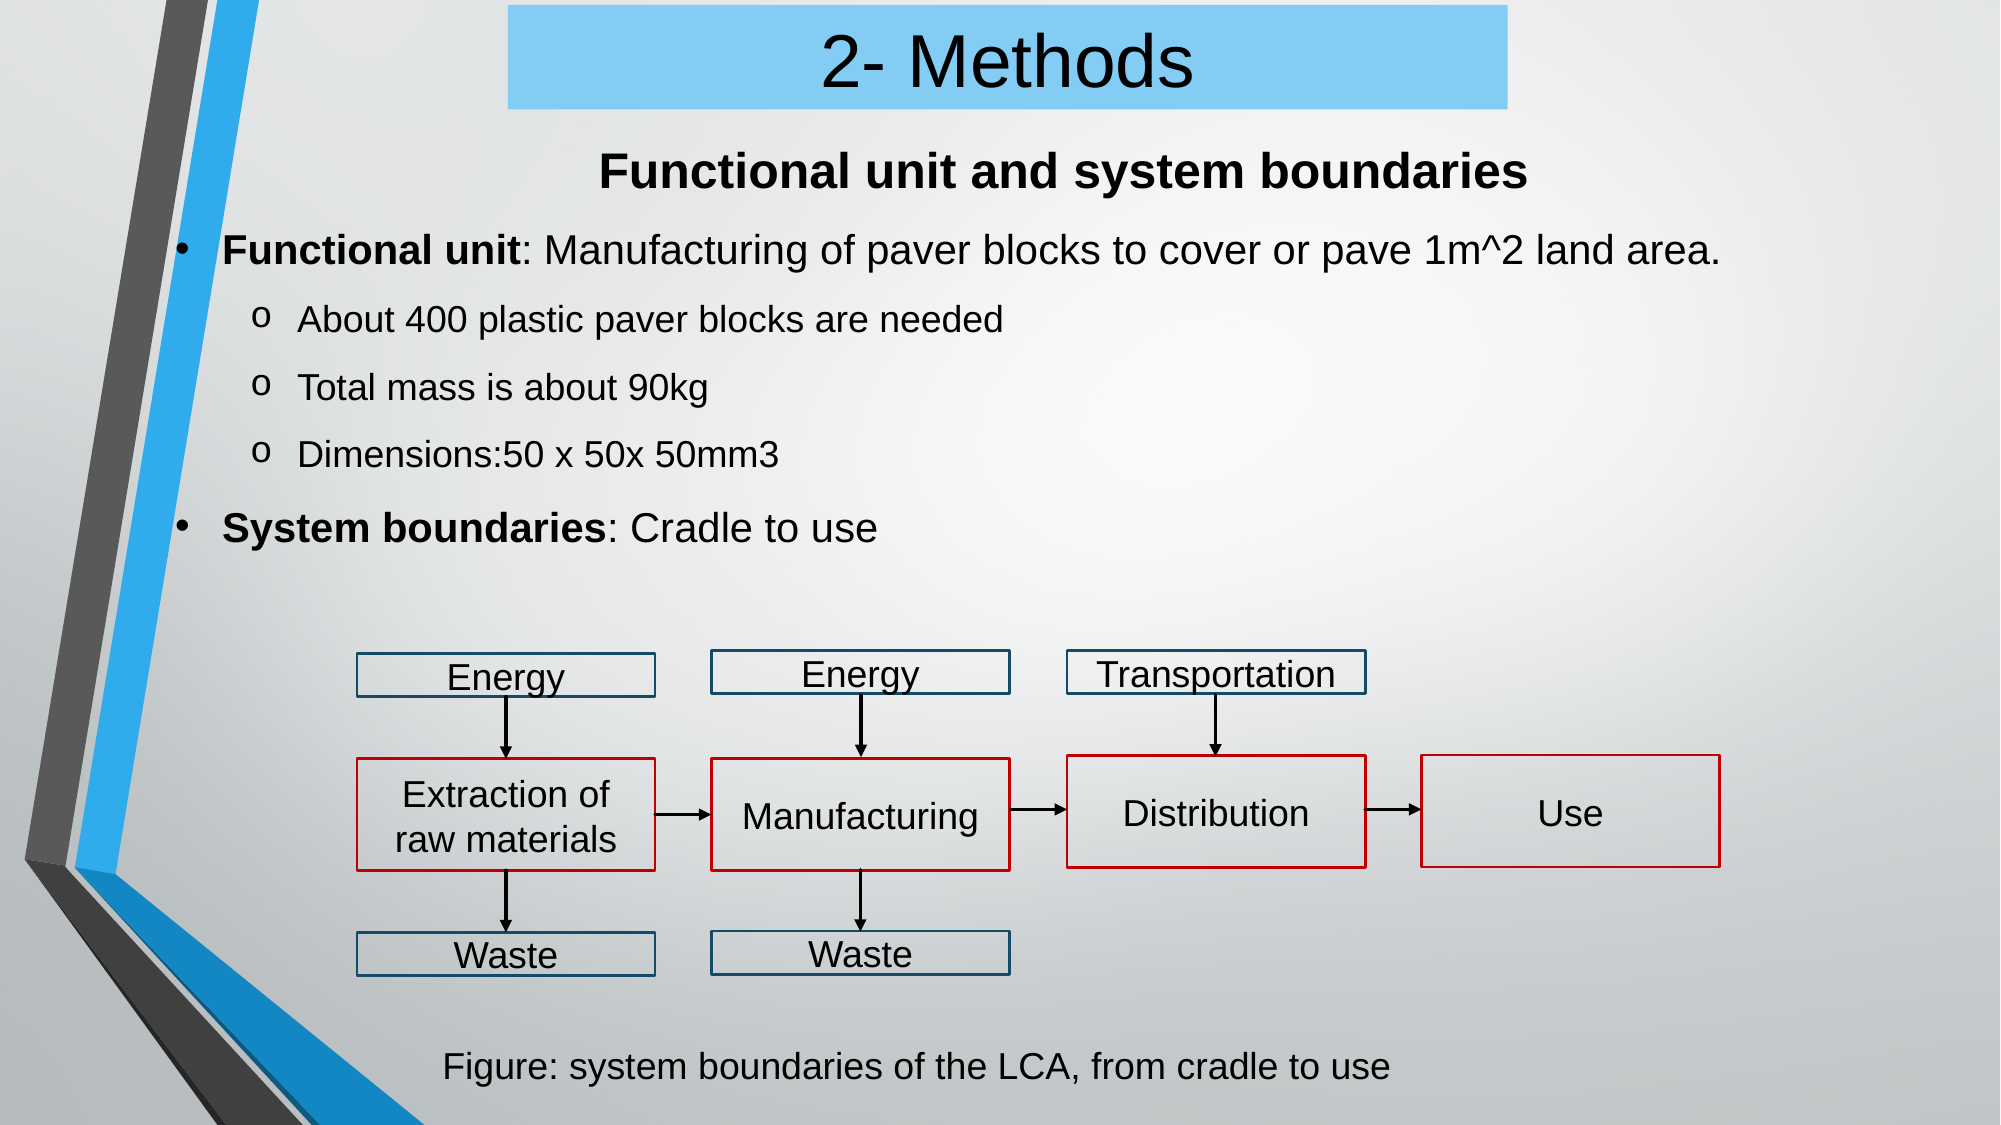

2- Methods
Functional unit and system boundaries
Functional unit: Manufacturing of paver blocks to cover or pave 1m^2 land area.
About 400 plastic paver blocks are needed
Total mass is about 90kg
Dimensions:50 x 50x 50mm3
System boundaries: Cradle to use
Energy
Transportation
Energy
Use
Distribution
Extraction of raw materials
Manufacturing
Waste
Waste
Figure: system boundaries of the LCA, from cradle to use